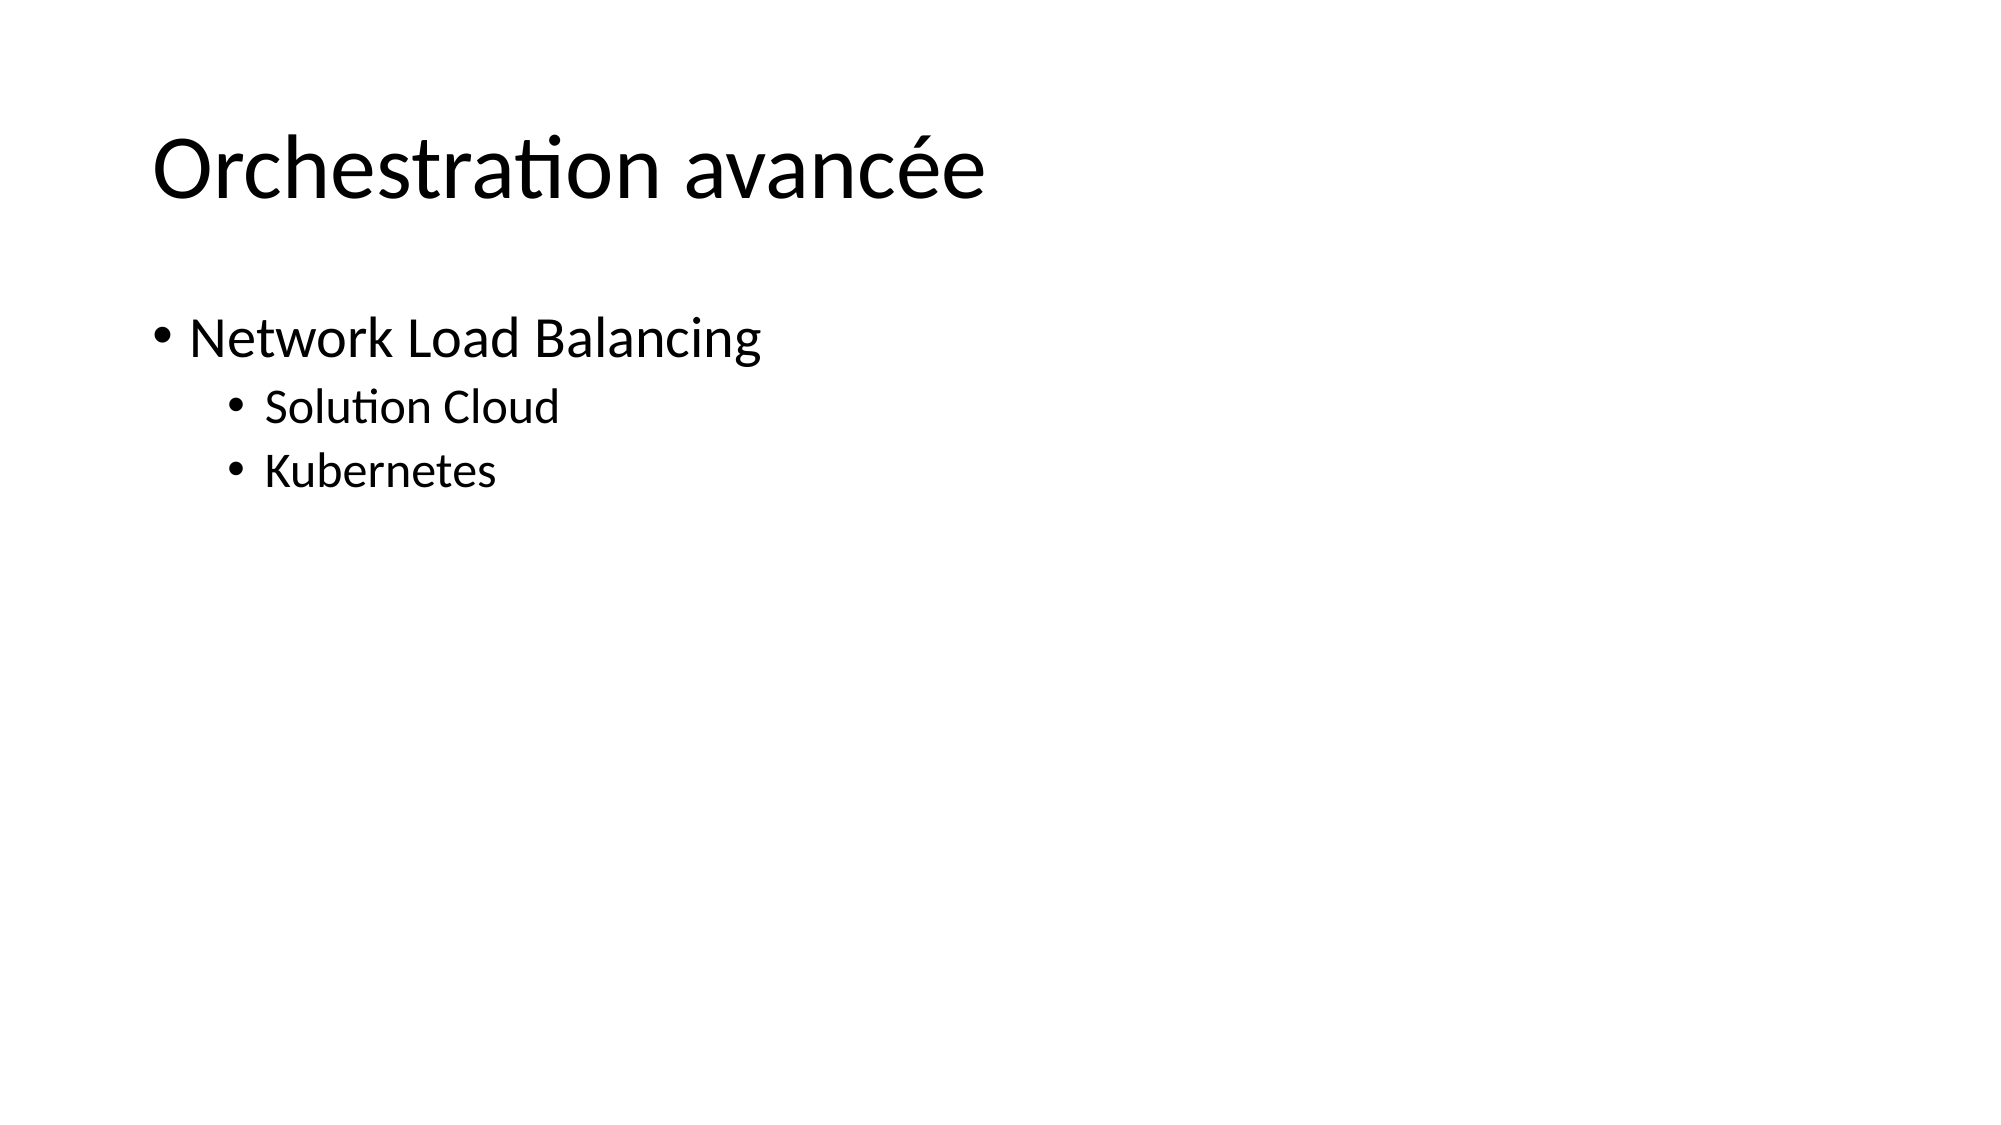

# Orchestration avancée
Network Load Balancing
Solution Cloud
Kubernetes